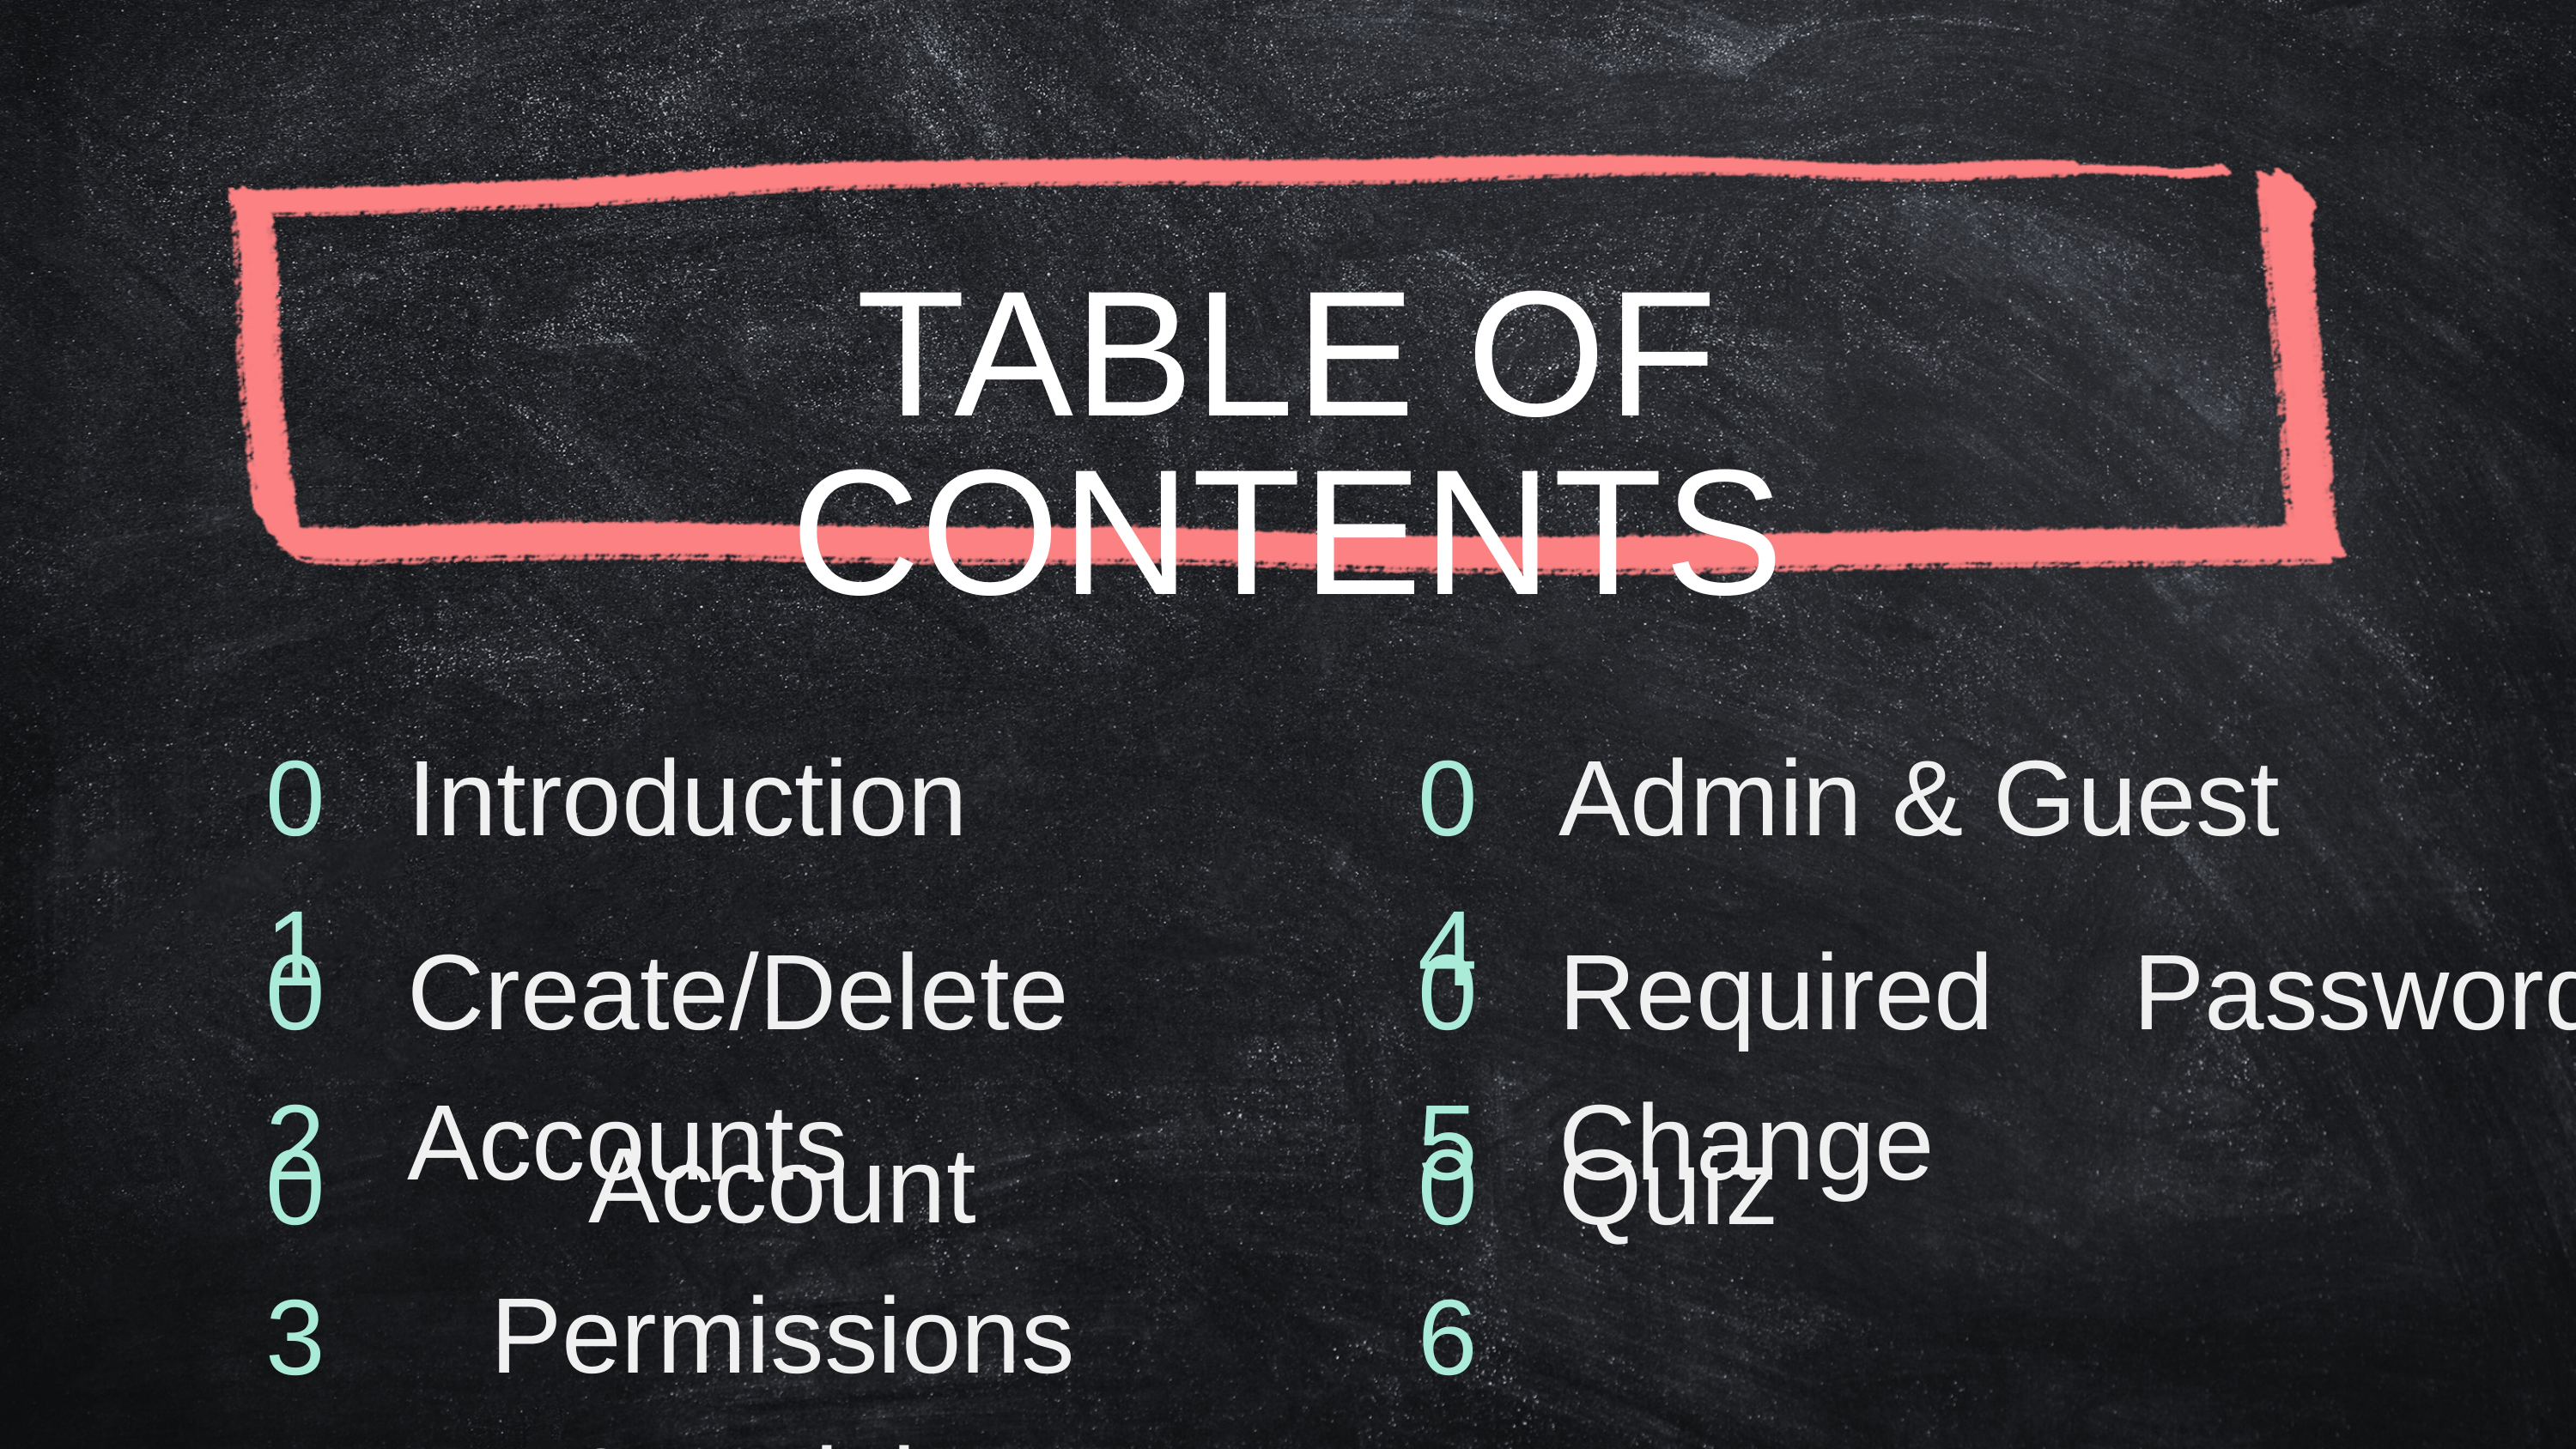

TABLE OF CONTENTS
01
Introduction
04
Admin & Guest
02
Create/Delete Accounts
05
Required Password Change
Account Permissions
& Activity
03
06
Quiz